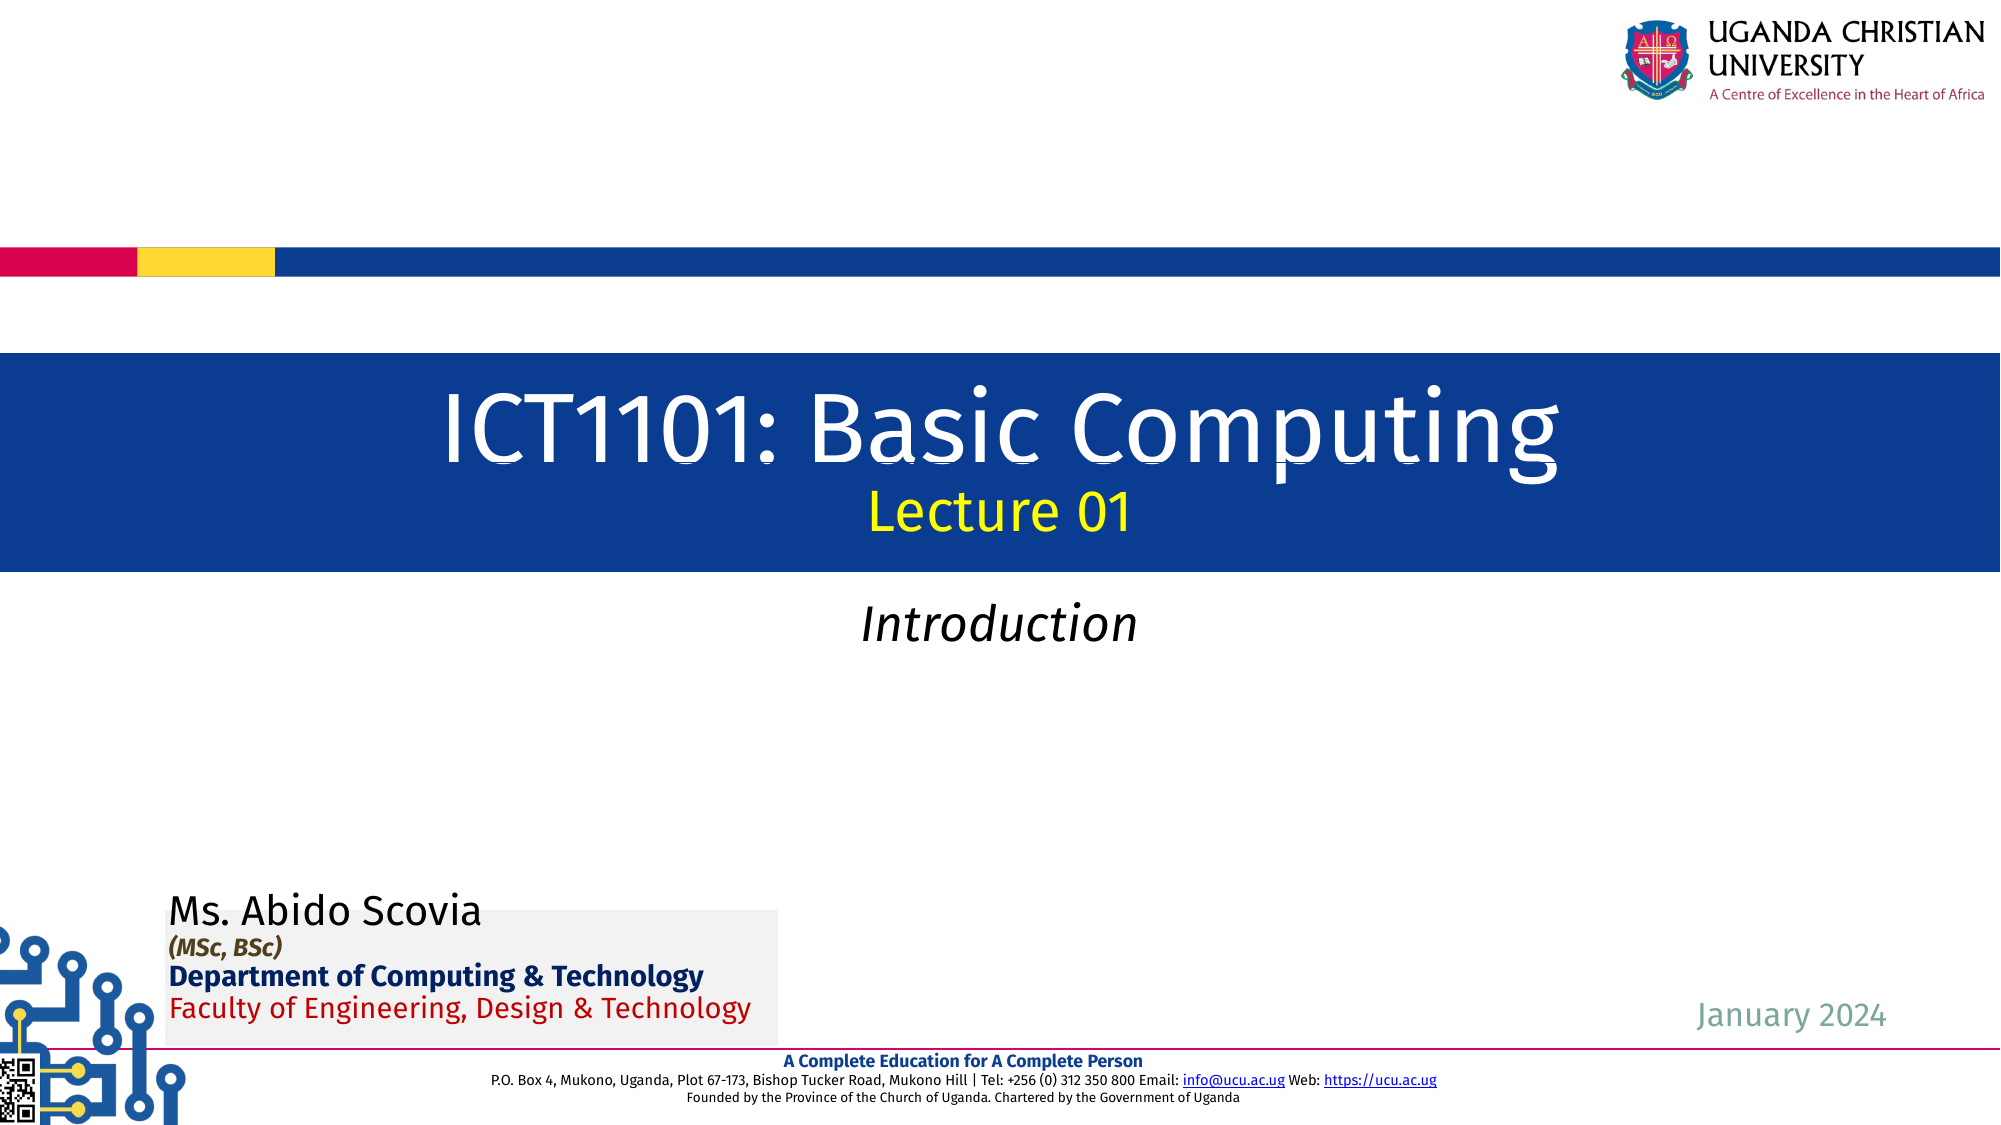

ICT1101: Basic Computing
Lecture 01
Introduction
Ms. Abido Scovia
(MSc, BSc)
Department of Computing & Technology
Faculty of Engineering, Design & Technology

January 2024